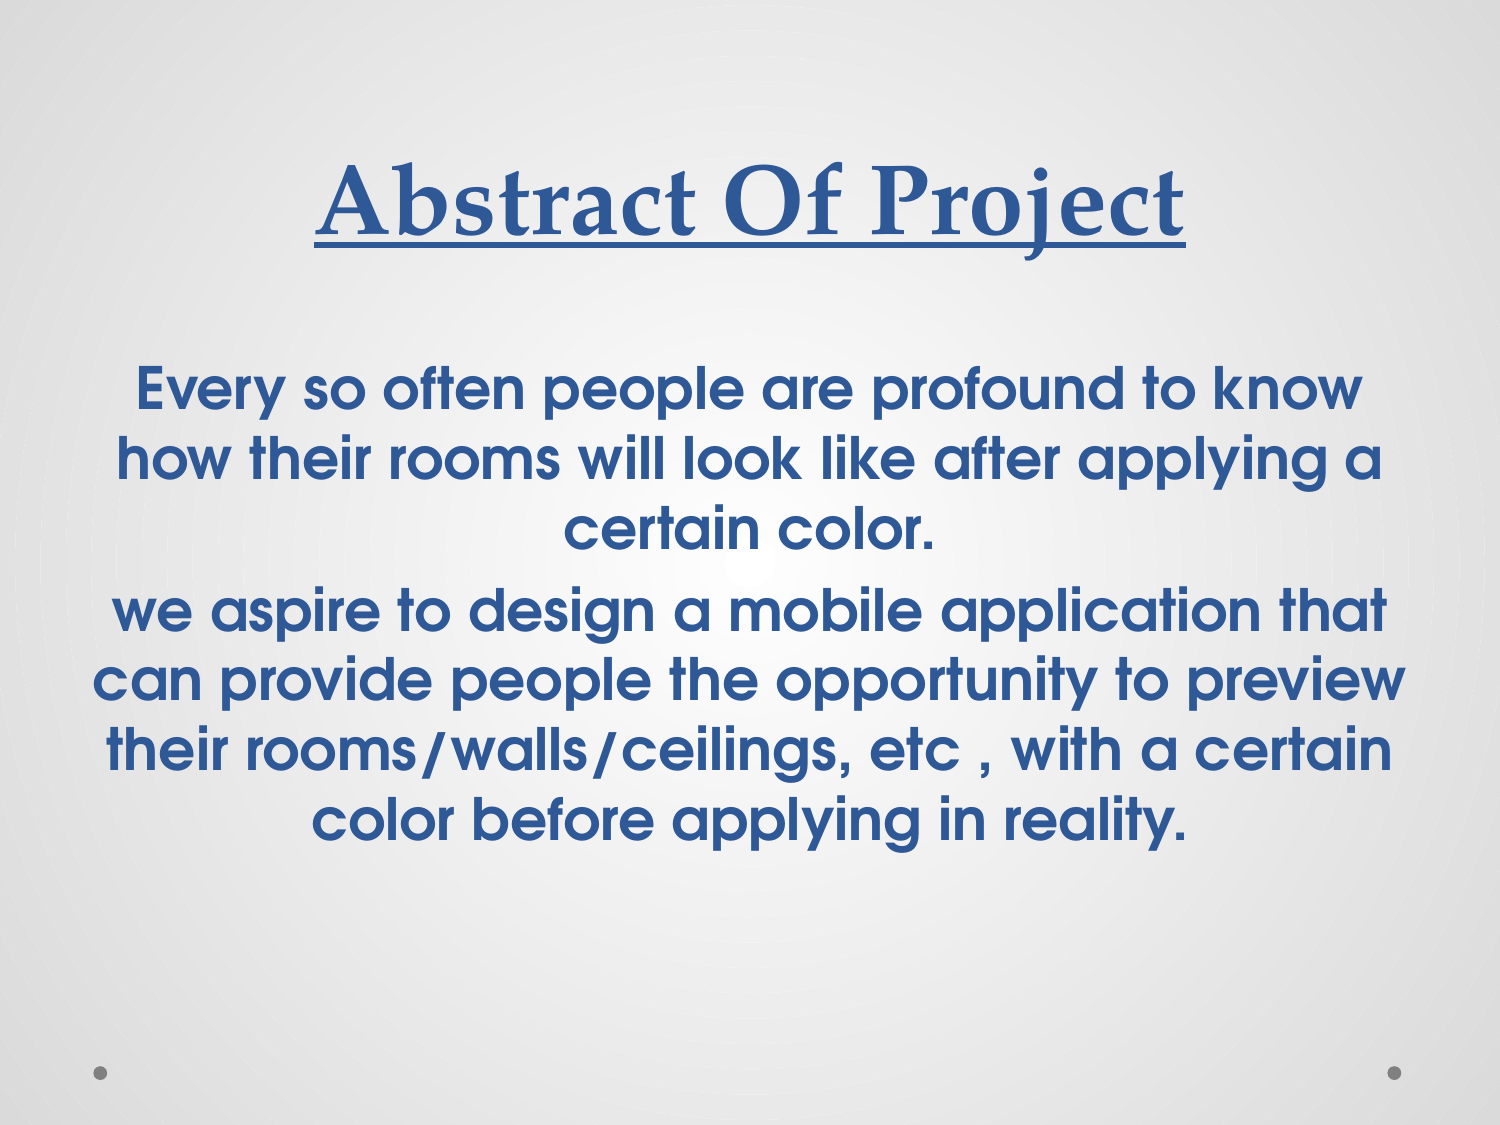

# Abstract Of Project

Every so often people are profound to know how their rooms will look like after applying a certain color.
we aspire to design a mobile application that can provide people the opportunity to preview their rooms/walls/ceilings, etc , with a certain color before applying in reality.